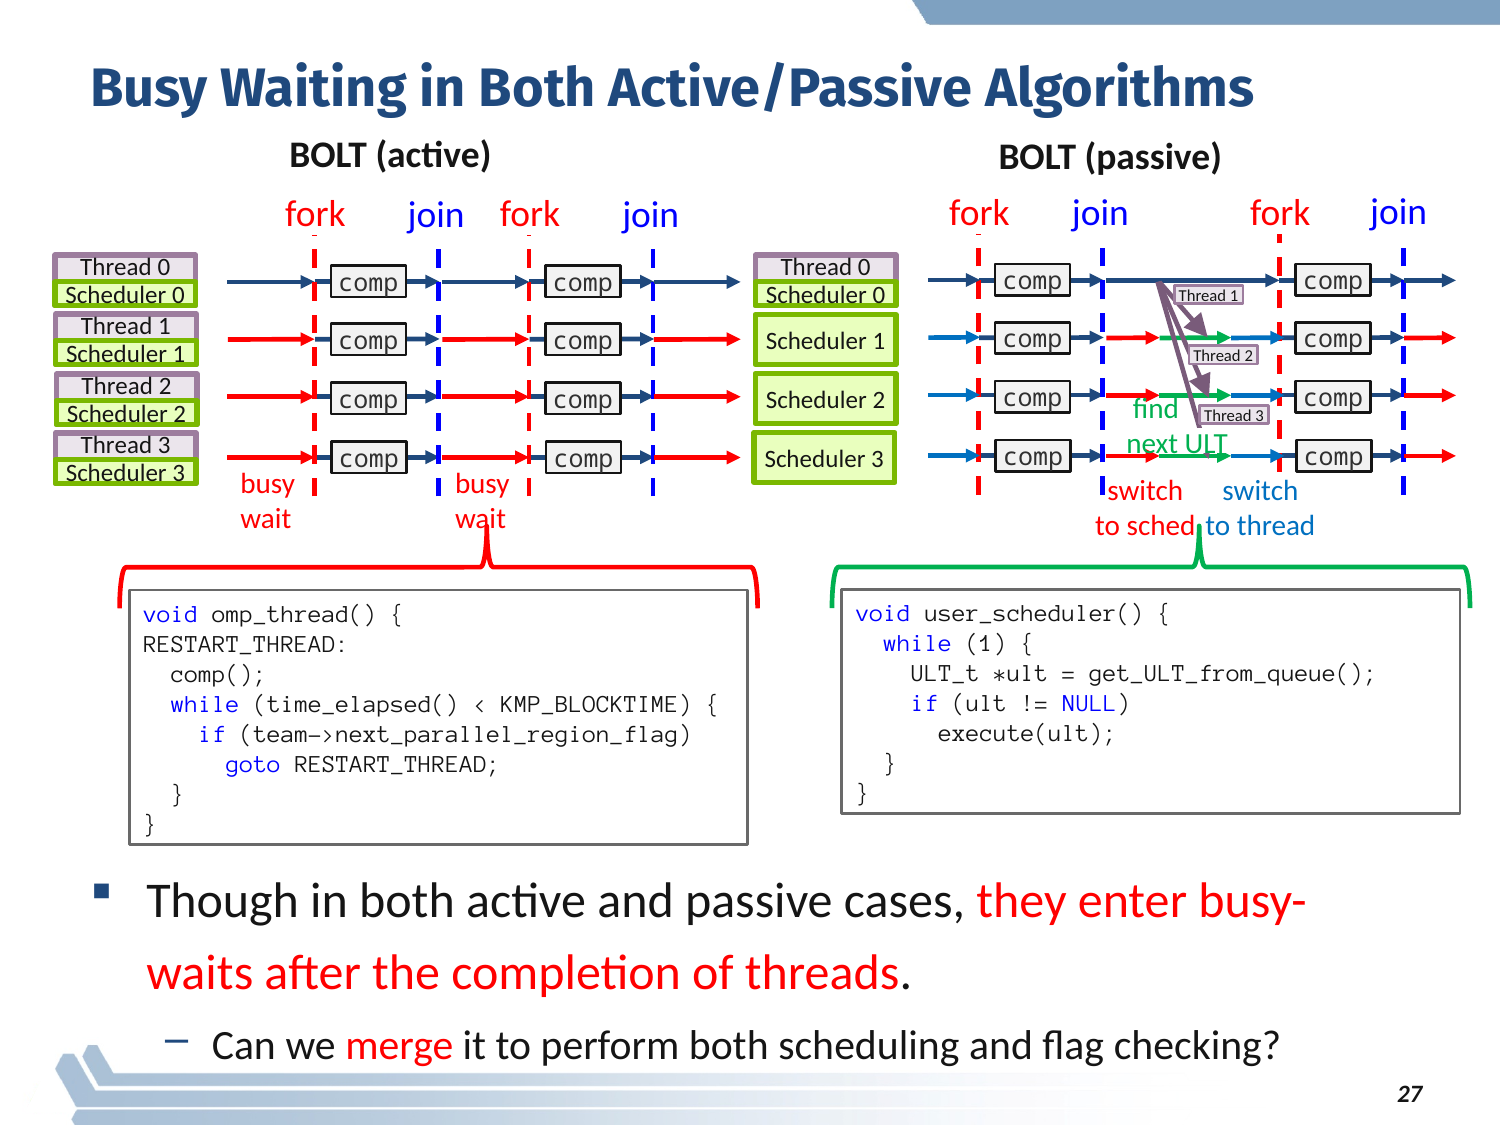

# Busy Waiting in Both Active/Passive Algorithms
BOLT (active)
BOLT (passive)
join
fork
fork
join
fork
fork
join
join
comp
comp
comp
comp
comp
comp
comp
comp
busy
wait
busy
wait
Thread 0

Thread 0

comp
comp
Scheduler 0
Scheduler 0
Thread 1
Thread 1

Scheduler 1
comp
comp
Scheduler 1
Thread 2
Scheduler 2
Thread 2

comp
comp
 find
next ULT

Scheduler 2
Thread 3
Scheduler 3
Thread 3

comp
comp
Scheduler 3
switch
to thread
switch
to sched

void user_scheduler() {
  while (1) {
    ULT_t *ult = get_ULT_from_queue();
    if (ult != NULL)
      execute(ult);
  }
}
void omp_thread() {
RESTART_THREAD:
  comp();
  while (time_elapsed() < KMP_BLOCKTIME) {
    if (team->next_parallel_region_flag)
      goto RESTART_THREAD;
  }
}
Though in both active and passive cases, they enter busy-waits after the completion of threads.
Can we merge it to perform both scheduling and flag checking?
27